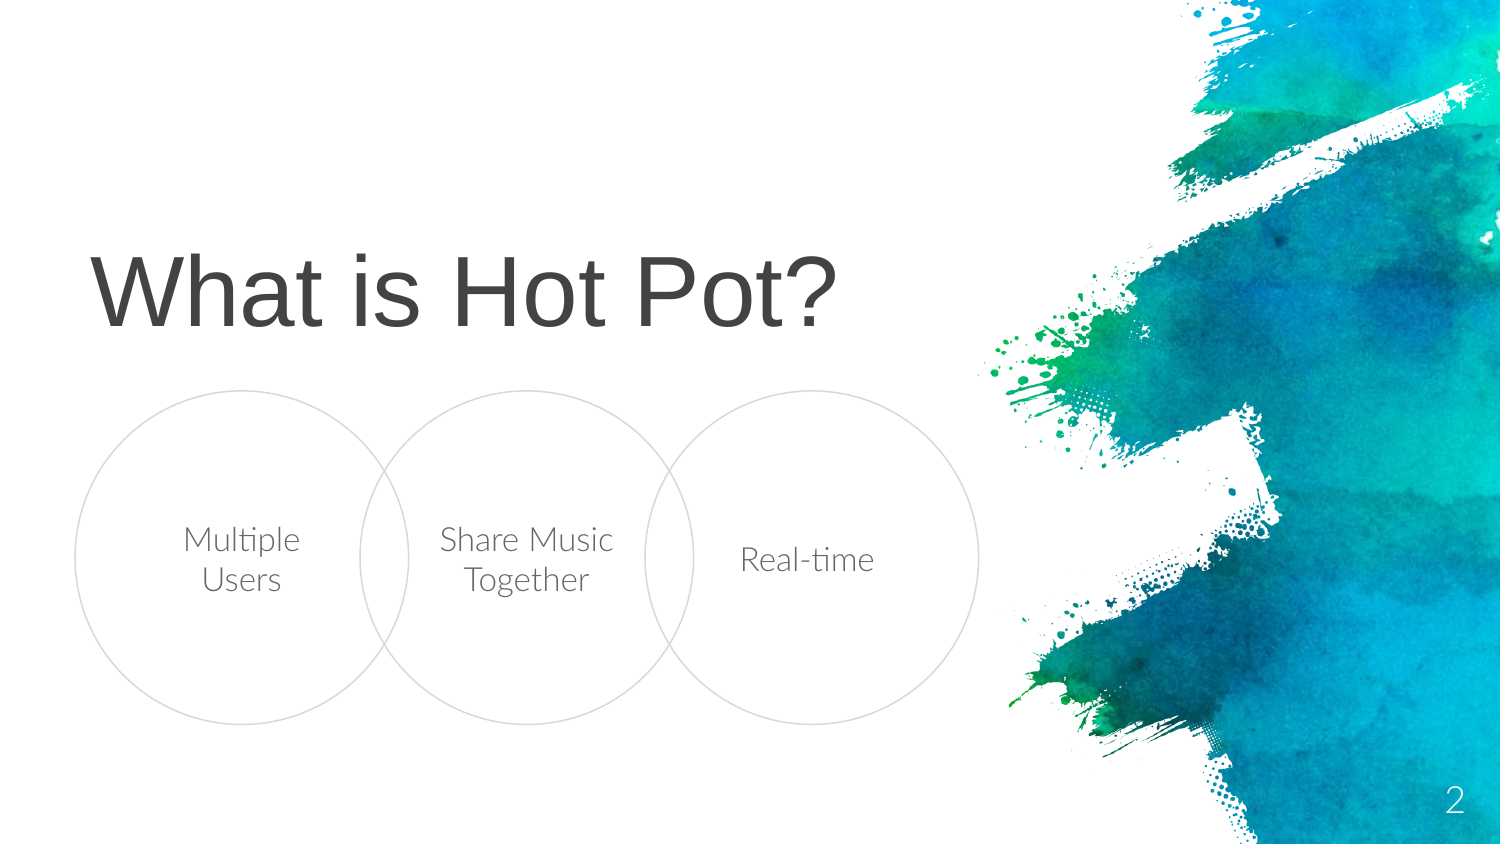

# What is Hot Pot?
Multiple Users
Share Music Together
Real-time
2